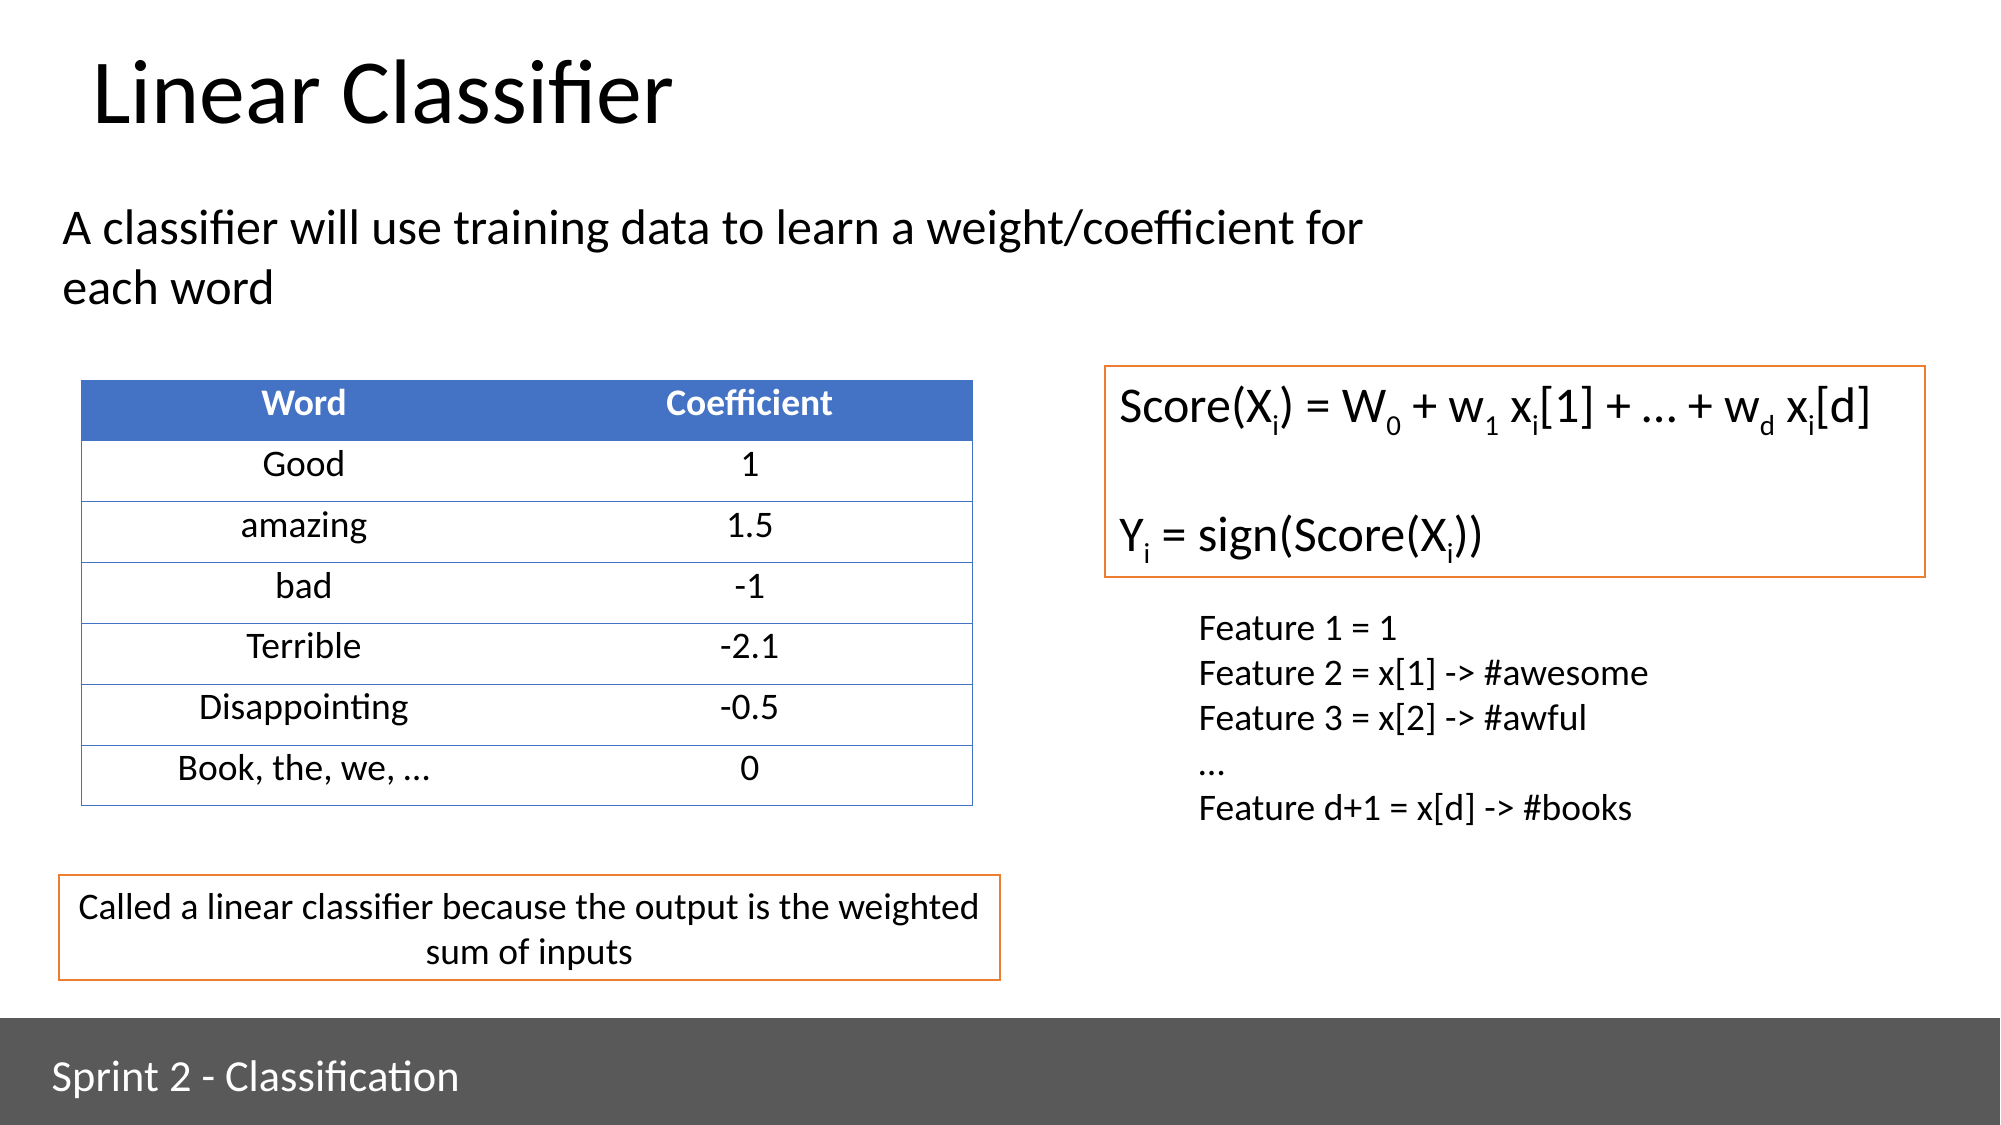

# Linear Classifier
A classifier will use training data to learn a weight/coefficient for each word
Score(Xi) = W0 + w1 xi[1] + … + wd xi[d]

Yi = sign(Score(Xi))
| Word | Coefficient |
| --- | --- |
| Good | 1 |
| amazing | 1.5 |
| bad | -1 |
| Terrible | -2.1 |
| Disappointing | -0.5 |
| Book, the, we, … | 0 |
Feature 1 = 1
Feature 2 = x[1] -> #awesome
Feature 3 = x[2] -> #awful
…
Feature d+1 = x[d] -> #books
Called a linear classifier because the output is the weighted sum of inputs

Sprint 2 - Classification